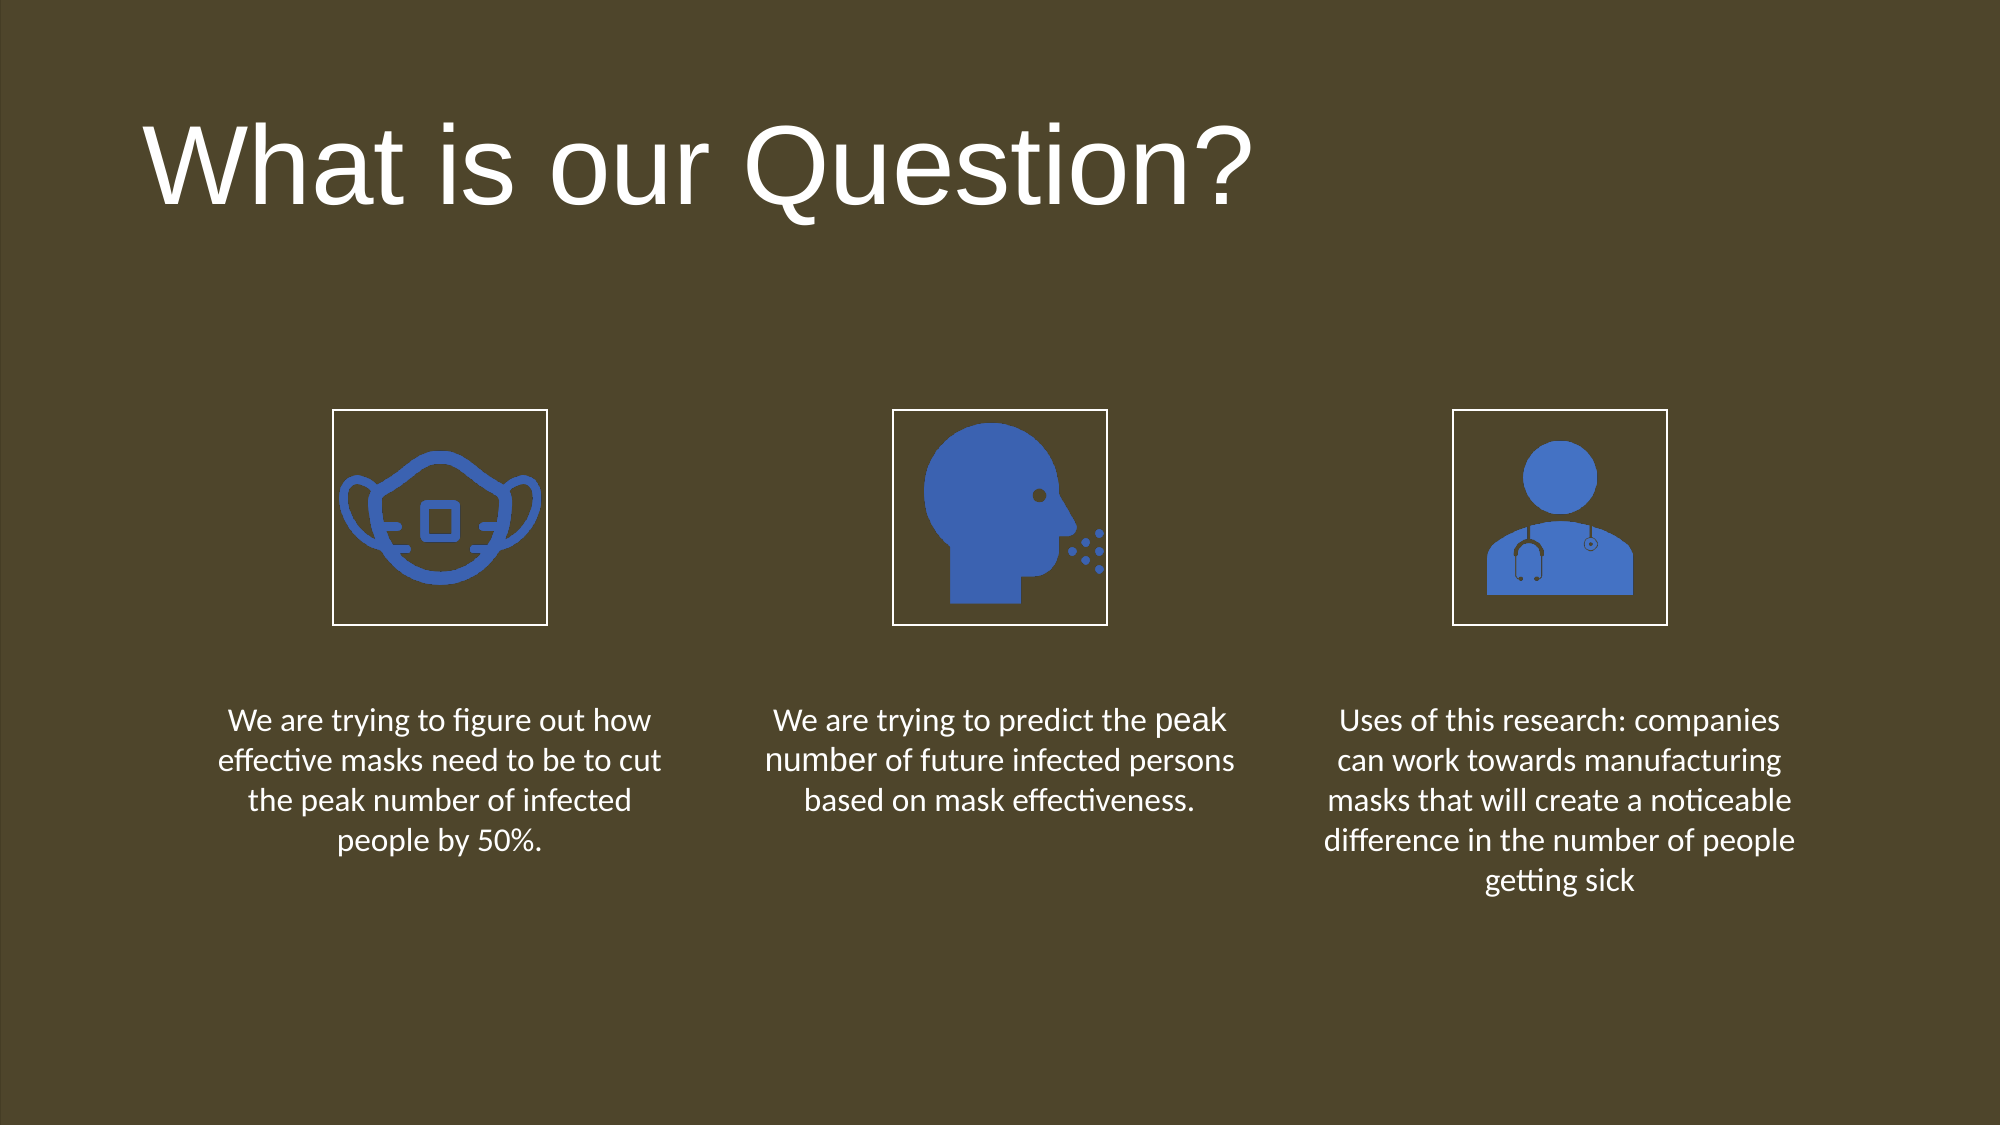

# What is our Question?
We are trying to figure out how effective masks need to be to cut the peak number of infected people by 50%.
We are trying to predict the peak number of future infected persons based on mask effectiveness.
Uses of this research: companies can work towards manufacturing masks that will create a noticeable difference in the number of people getting sick